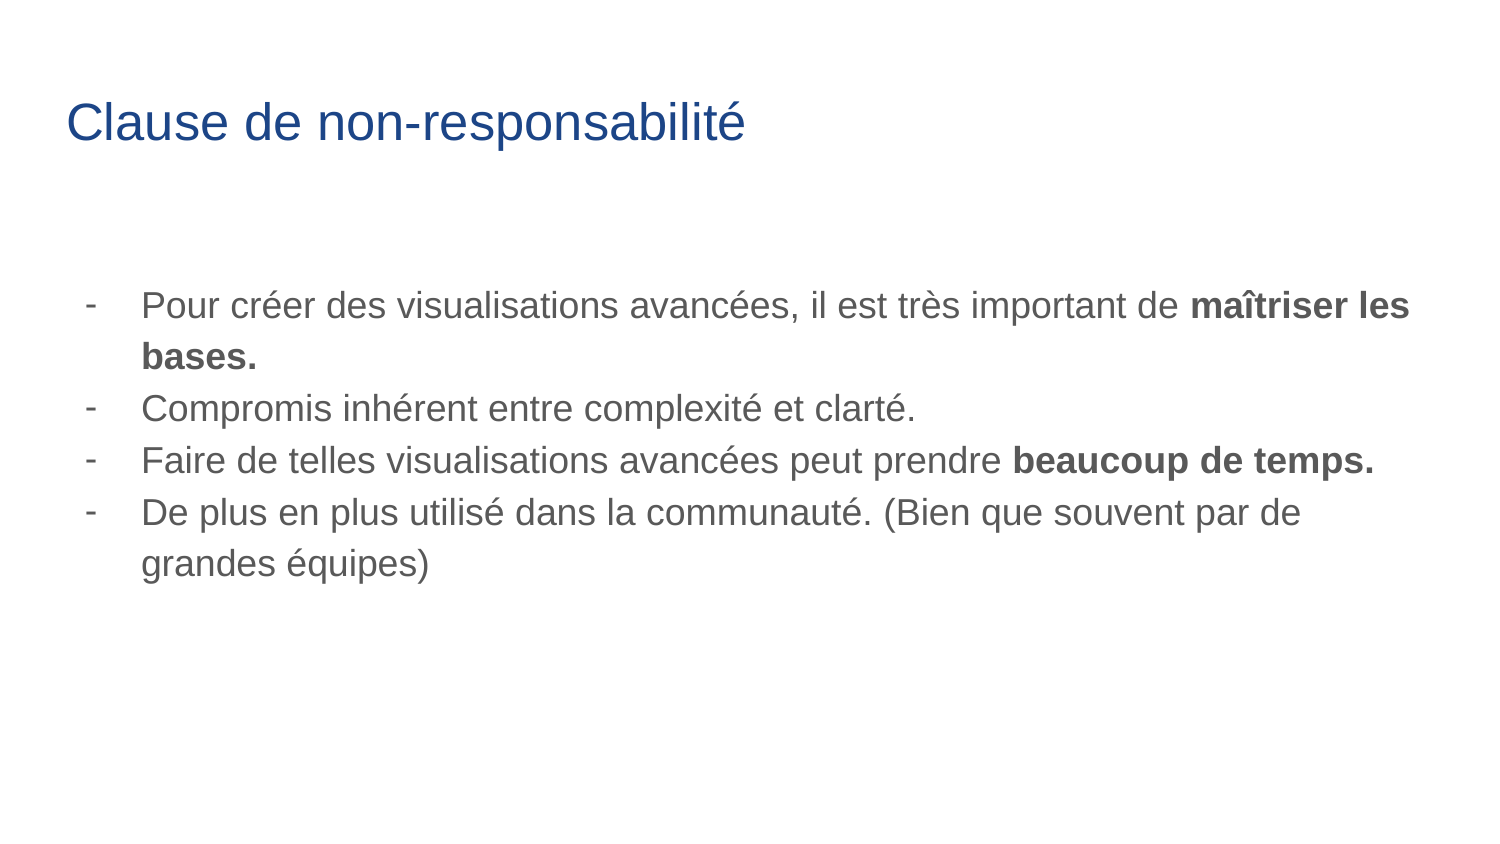

# Clause de non-responsabilité

Pour créer des visualisations avancées, il est très important de maîtriser les bases.
Compromis inhérent entre complexité et clarté.
Faire de telles visualisations avancées peut prendre beaucoup de temps.
De plus en plus utilisé dans la communauté. (Bien que souvent par de grandes équipes)